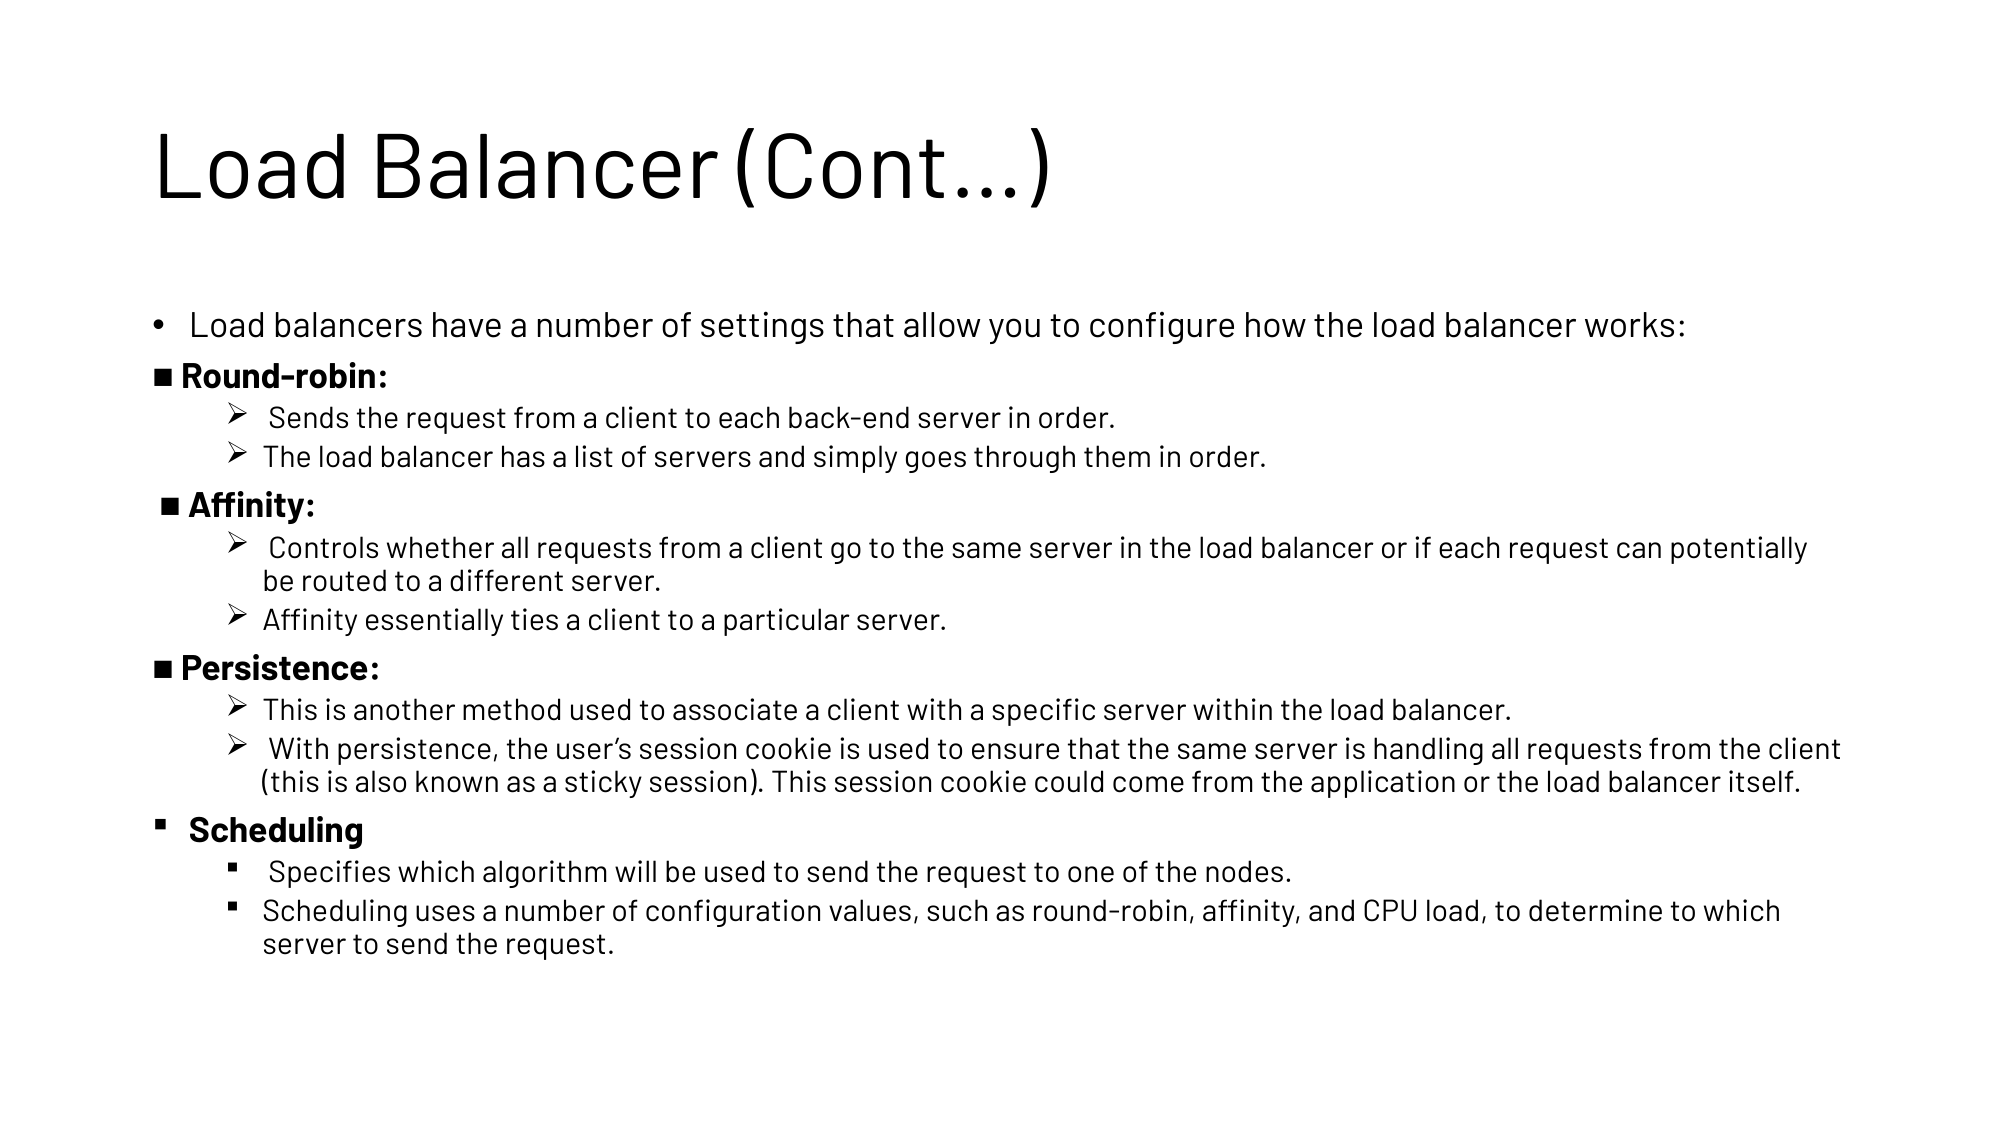

# Load Balancer (Cont…)
Load balancers have a number of settings that allow you to configure how the load balancer works:
■ Round-robin:
 Sends the request from a client to each back-end server in order.
The load balancer has a list of servers and simply goes through them in order.
 ■ Affinity:
 Controls whether all requests from a client go to the same server in the load balancer or if each request can potentially be routed to a different server.
Affinity essentially ties a client to a particular server.
■ Persistence:
This is another method used to associate a client with a specific server within the load balancer.
 With persistence, the user’s session cookie is used to ensure that the same server is handling all requests from the client (this is also known as a sticky session). This session cookie could come from the application or the load balancer itself.
Scheduling
 Specifies which algorithm will be used to send the request to one of the nodes.
Scheduling uses a number of configuration values, such as round-robin, affinity, and CPU load, to determine to which server to send the request.